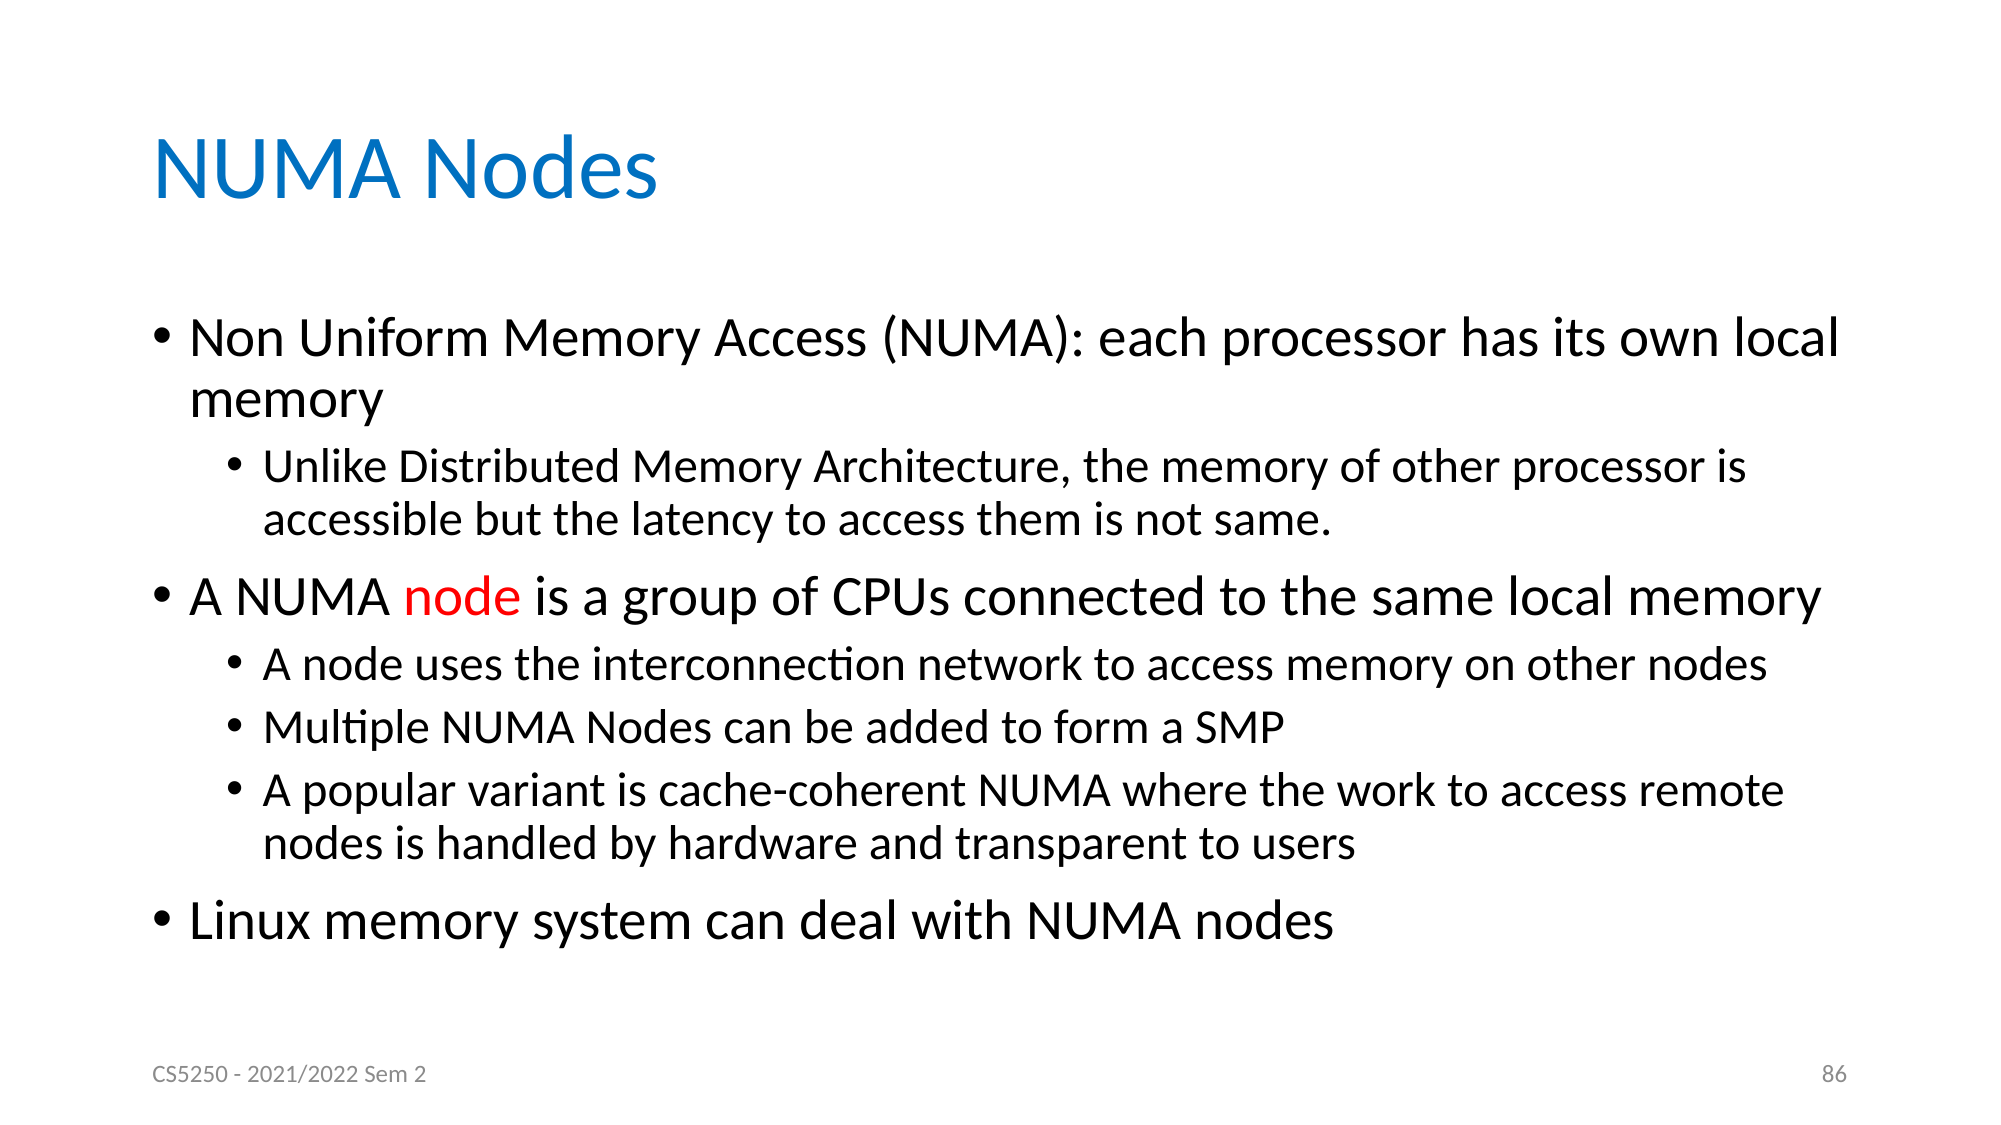

# NUMA Nodes
Non Uniform Memory Access (NUMA): each processor has its own local memory
Unlike Distributed Memory Architecture, the memory of other processor is accessible but the latency to access them is not same.
A NUMA node is a group of CPUs connected to the same local memory
A node uses the interconnection network to access memory on other nodes
Multiple NUMA Nodes can be added to form a SMP
A popular variant is cache-coherent NUMA where the work to access remote nodes is handled by hardware and transparent to users
Linux memory system can deal with NUMA nodes
CS5250 - 2021/2022 Sem 2
86